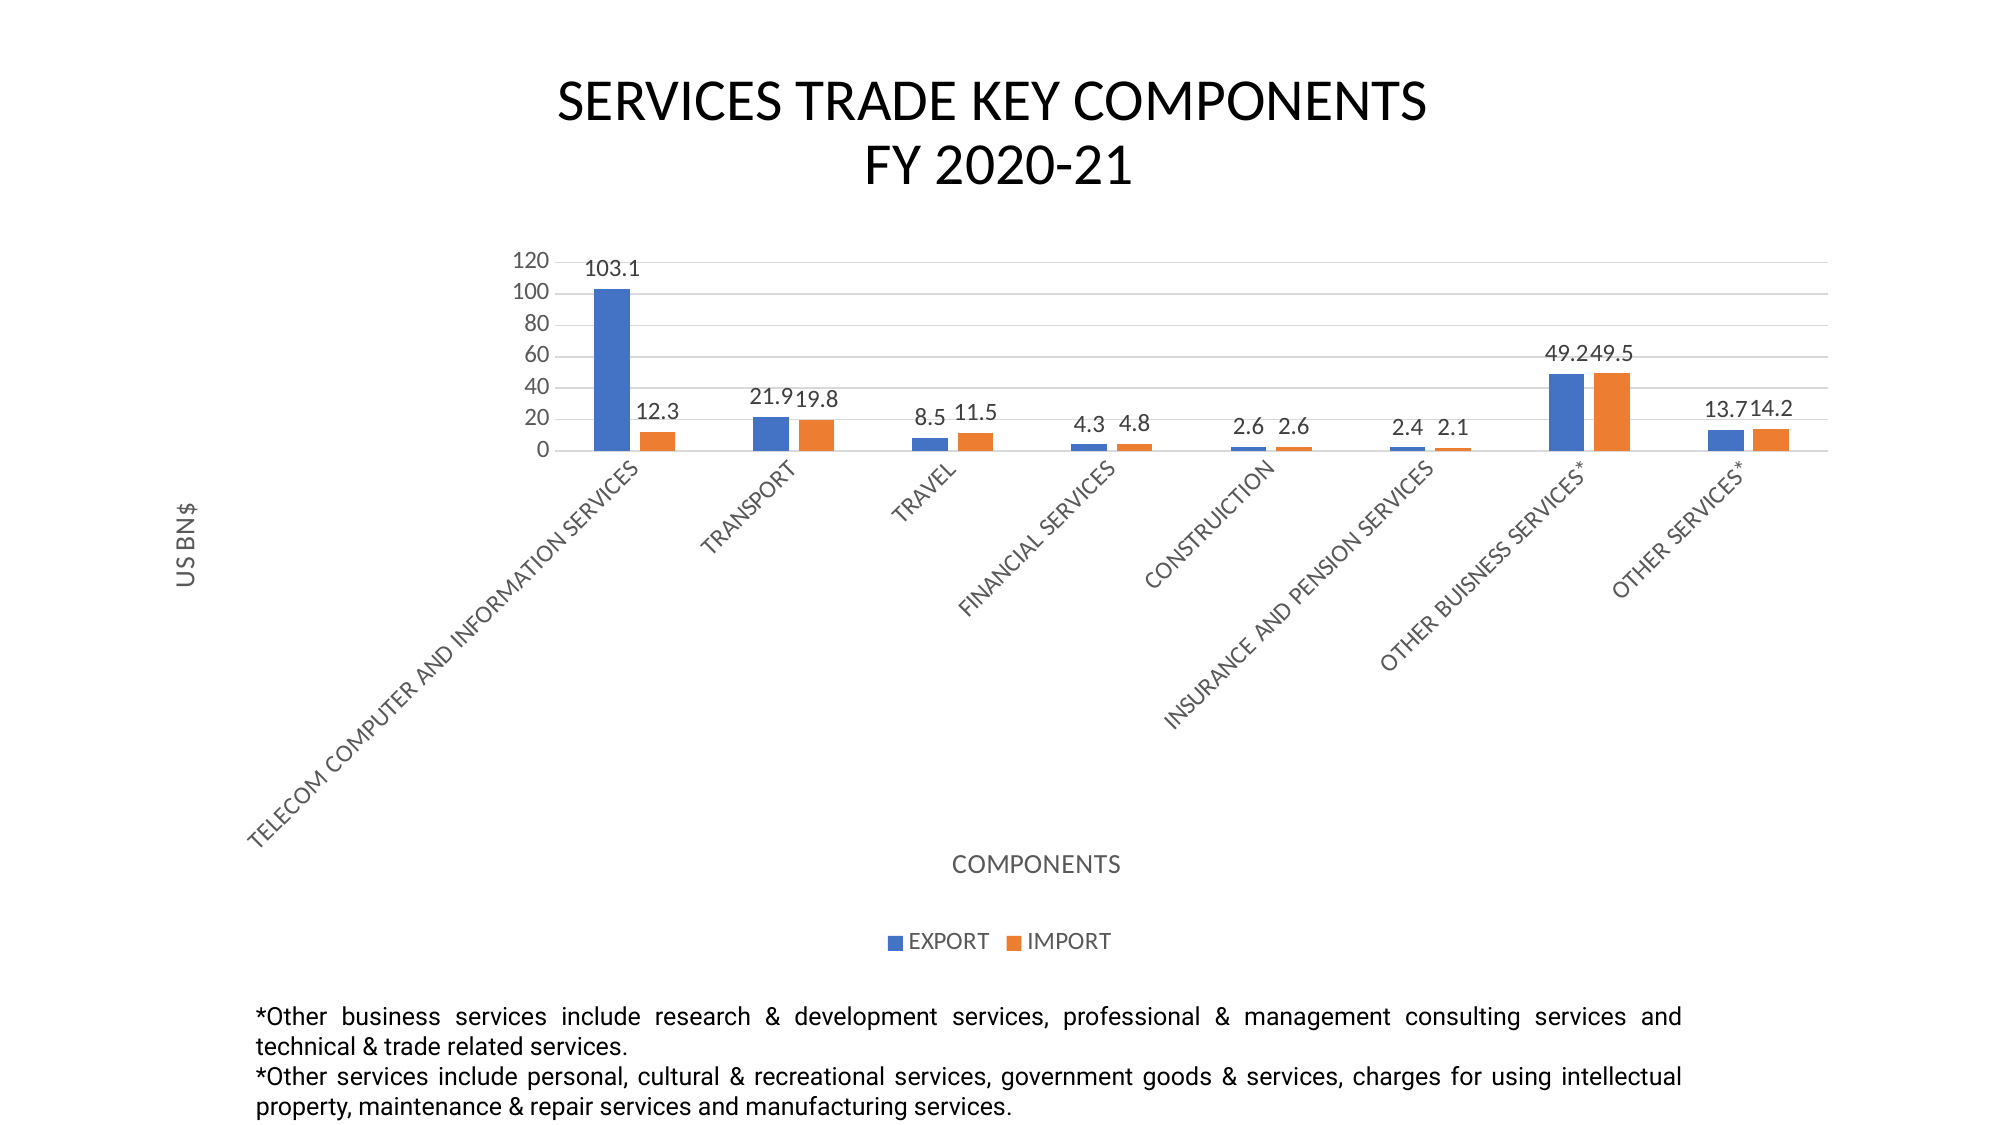

# SERVICES TRADE KEY COMPONENTS FY 2020-21

### Chart

| Category | EXPORT | IMPORT |
|---|---|---|
| TELECOM COMPUTER AND INFORMATION SERVICES | 103.1 | 12.3 |
| TRANSPORT | 21.9 | 19.8 |
| TRAVEL | 8.5 | 11.5 |
| FINANCIAL SERVICES | 4.3 | 4.8 |
| CONSTRUICTION | 2.6 | 2.6 |
| INSURANCE AND PENSION SERVICES | 2.4 | 2.1 |
| OTHER BUISNESS SERVICES* | 49.2 | 49.5 |
| OTHER SERVICES* | 13.7 | 14.2 |
*Other business services include research & development services, professional & management consulting services and technical & trade related services.
*Other services include personal, cultural & recreational services, government goods & services, charges for using intellectual property, maintenance & repair services and manufacturing services.